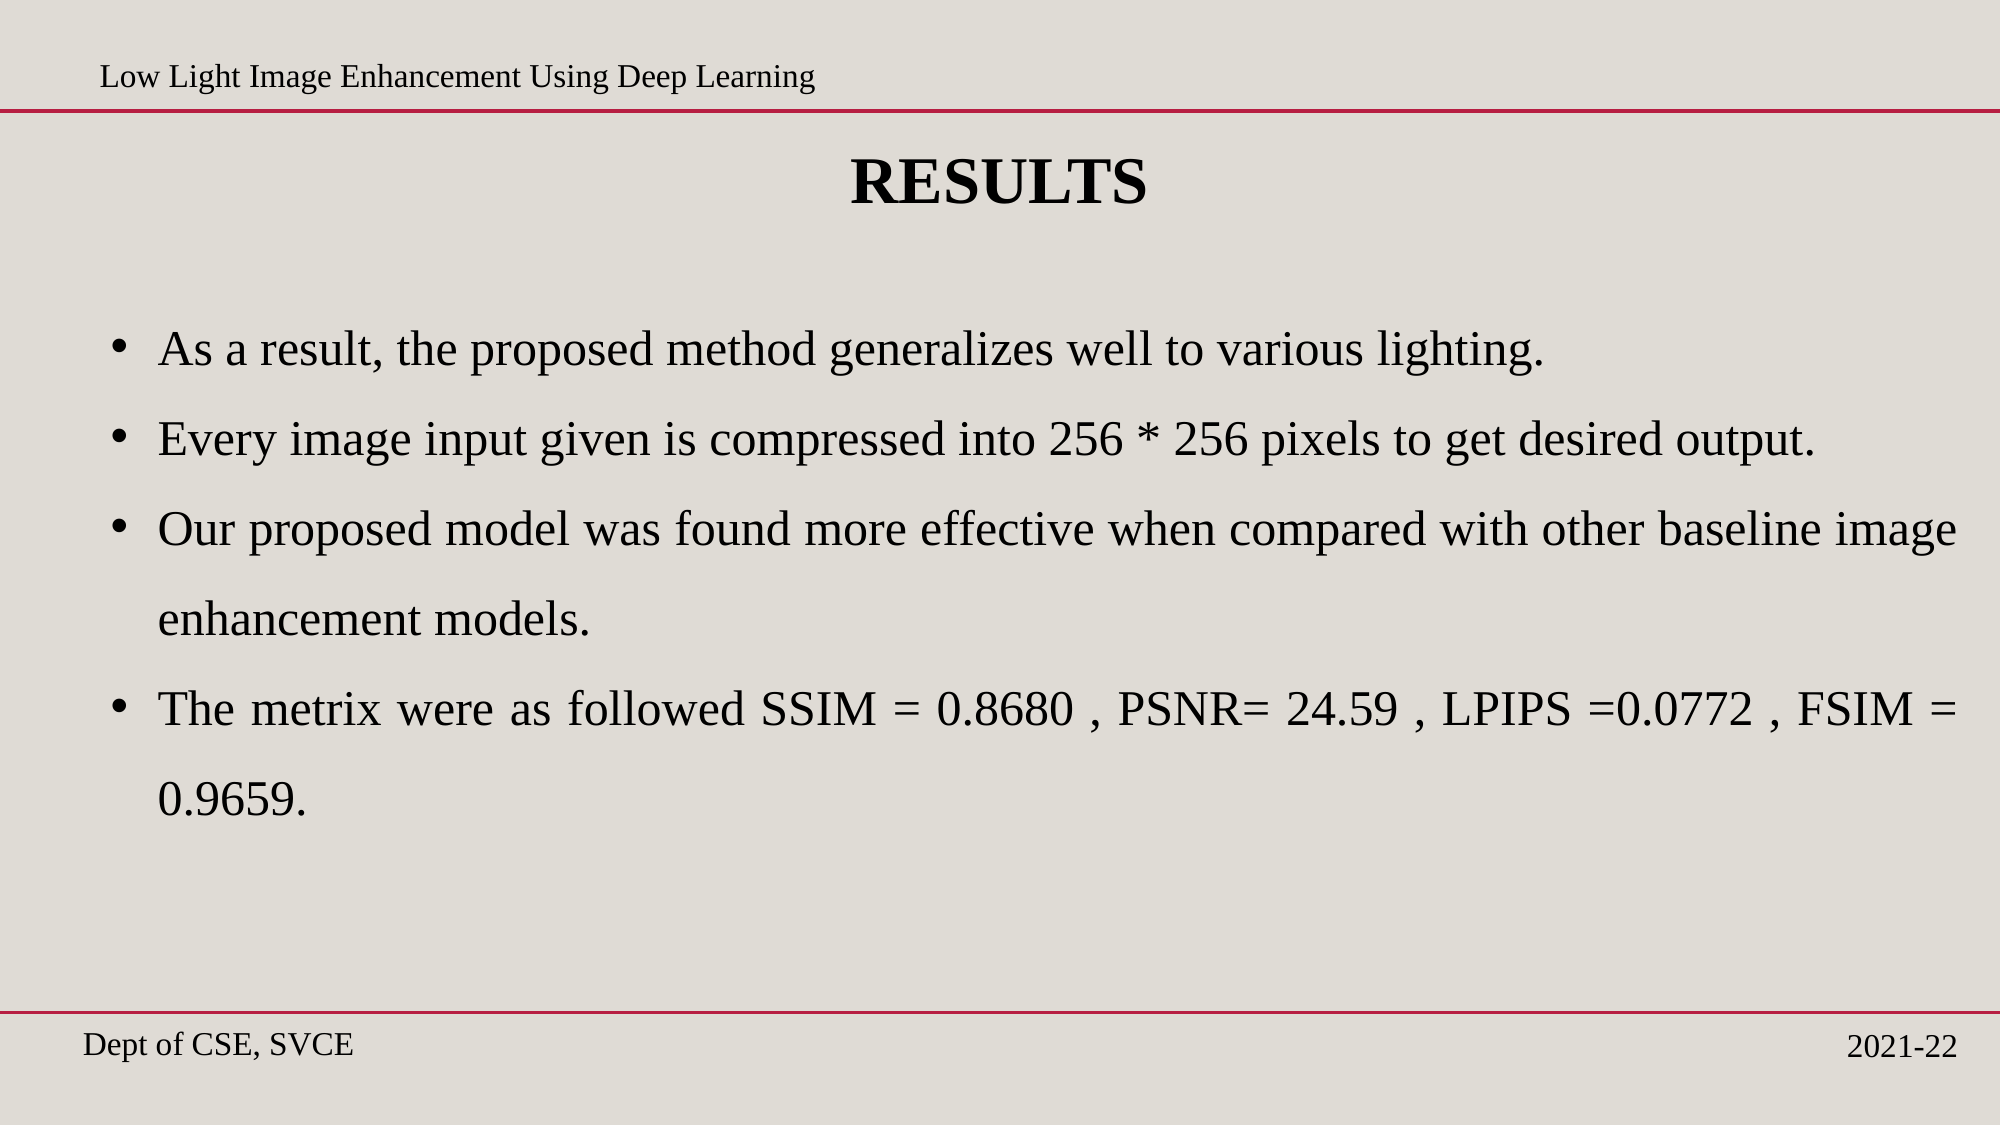

Low Light Image Enhancement Using Deep Learning
RESULTS

As a result, the proposed method generalizes well to various lighting.
Every image input given is compressed into 256 * 256 pixels to get desired output.
Our proposed model was found more effective when compared with other baseline image enhancement models.
The metrix were as followed SSIM = 0.8680 , PSNR= 24.59 , LPIPS =0.0772 , FSIM = 0.9659.
Dept of CSE, SVCE
2021-22